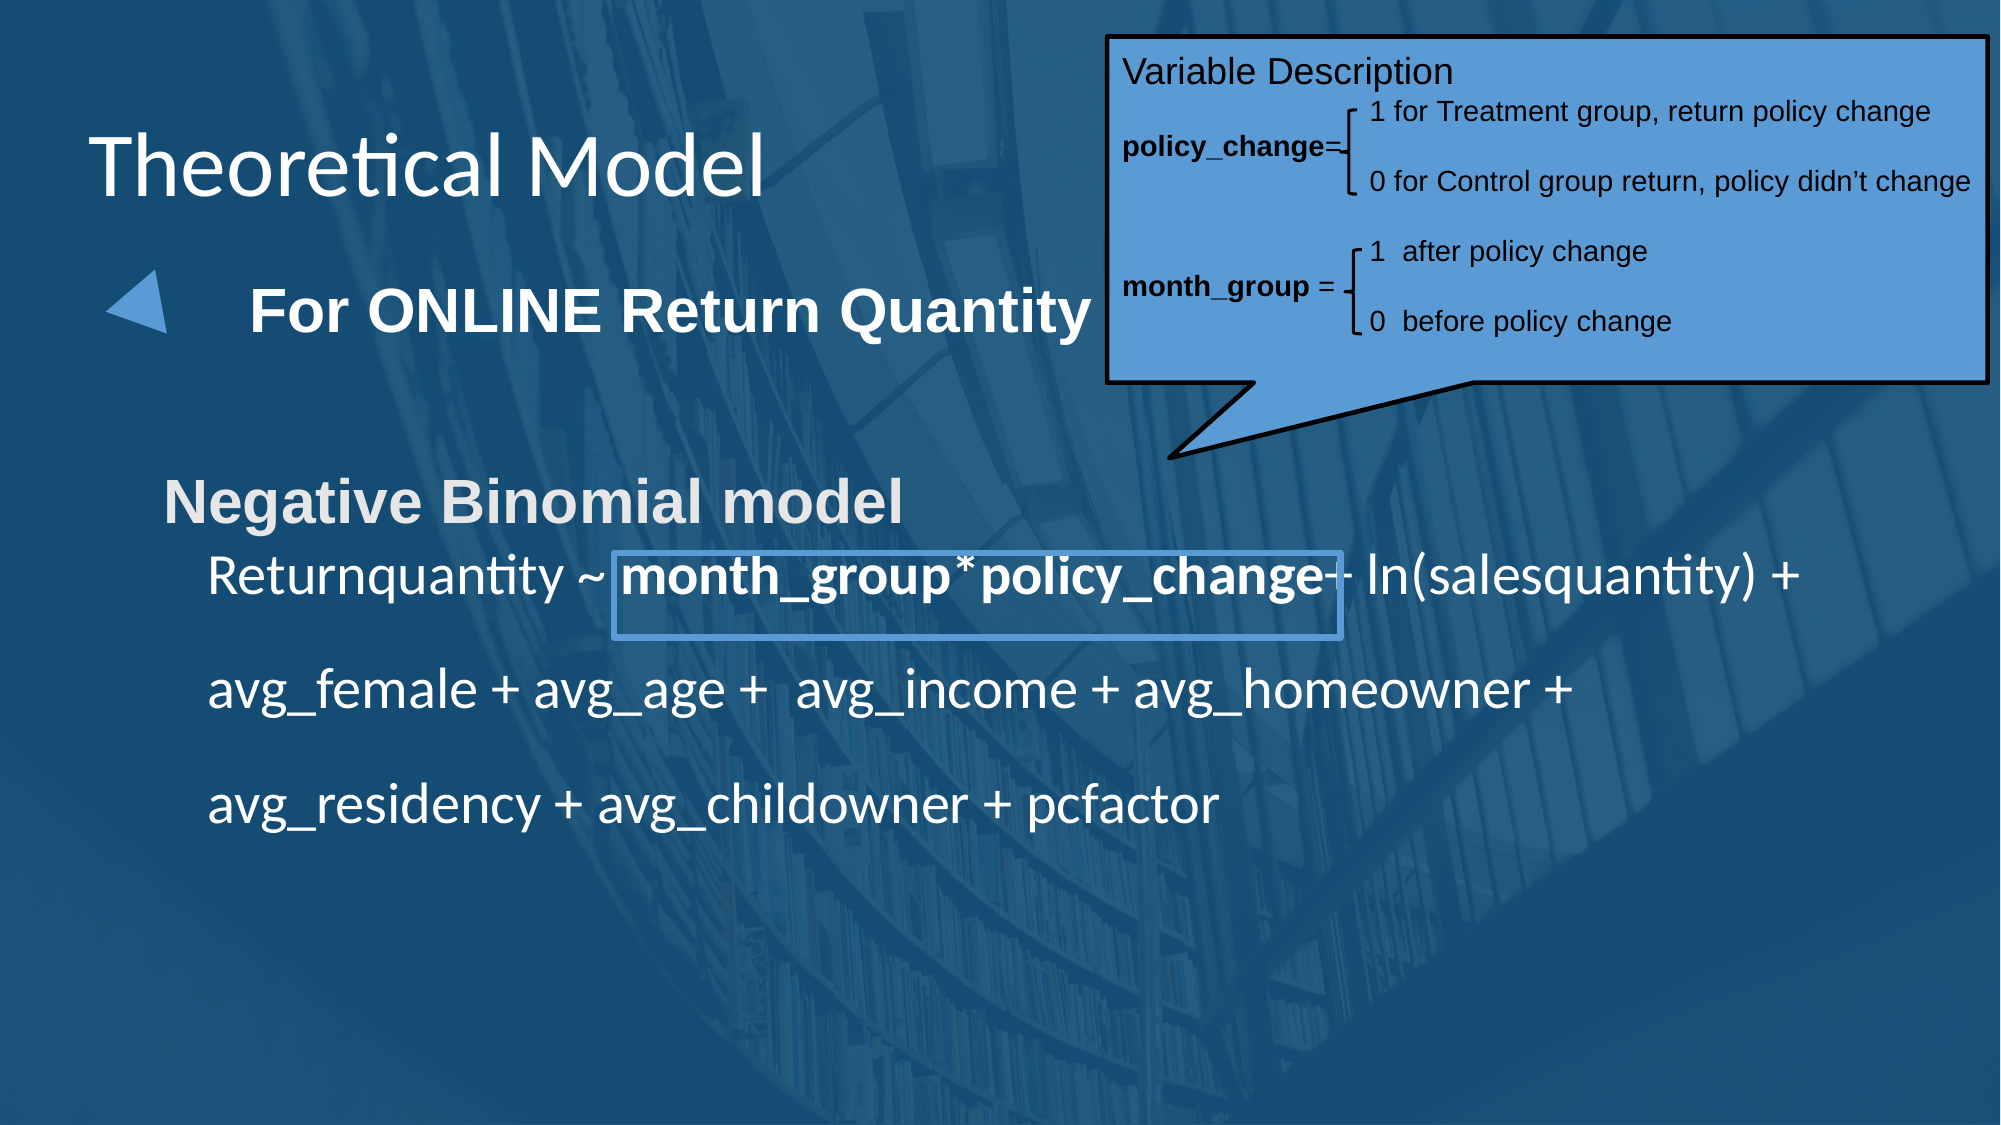

Variable Description
                              1 for Treatment group, return policy change
policy_change=
                              0 for Control group return, policy didn’t change

                              1  after policy change
month_group =
                              0  before policy change

Theoretical Model

     For ONLINE Return Quantity

Negative Binomial model
         Returnquantity ~ month_group*policy_change+ ln(salesquantity) +
         avg_female + avg_age +  avg_income + avg_homeowner +
         avg_residency + avg_childowner + pcfactor